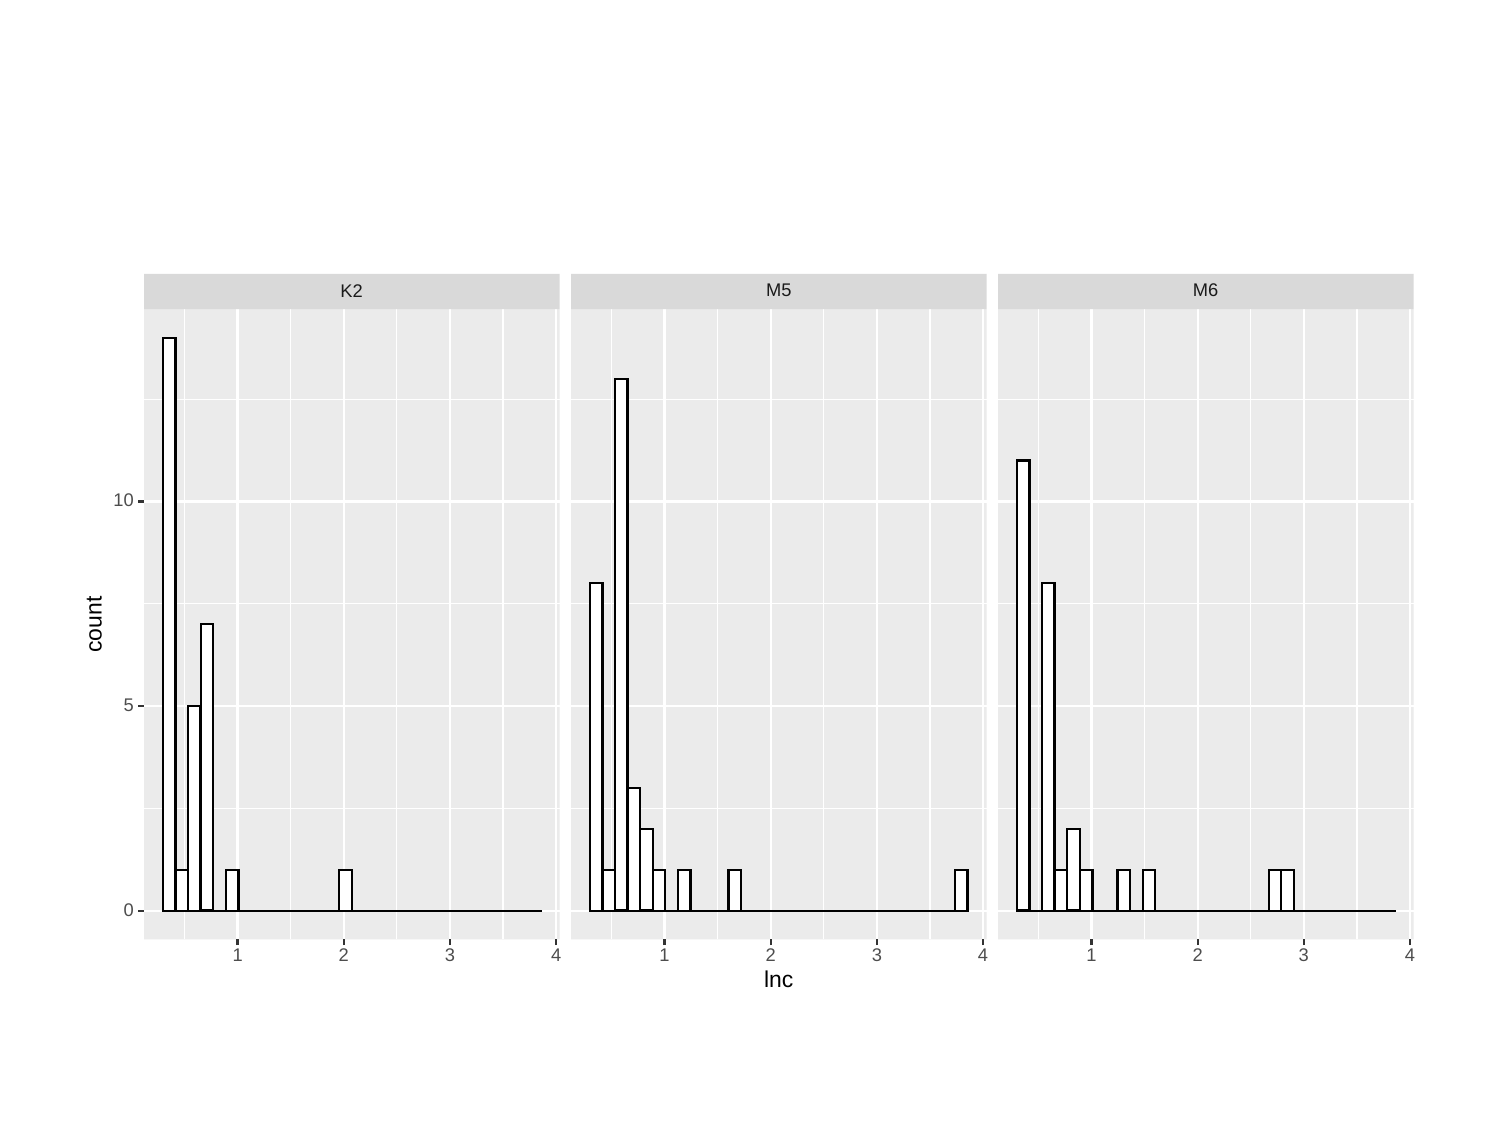

M6
M5
K2

10

count

5

0

3
3
3
1
2
1
2
1
2
4
4
4
lnc